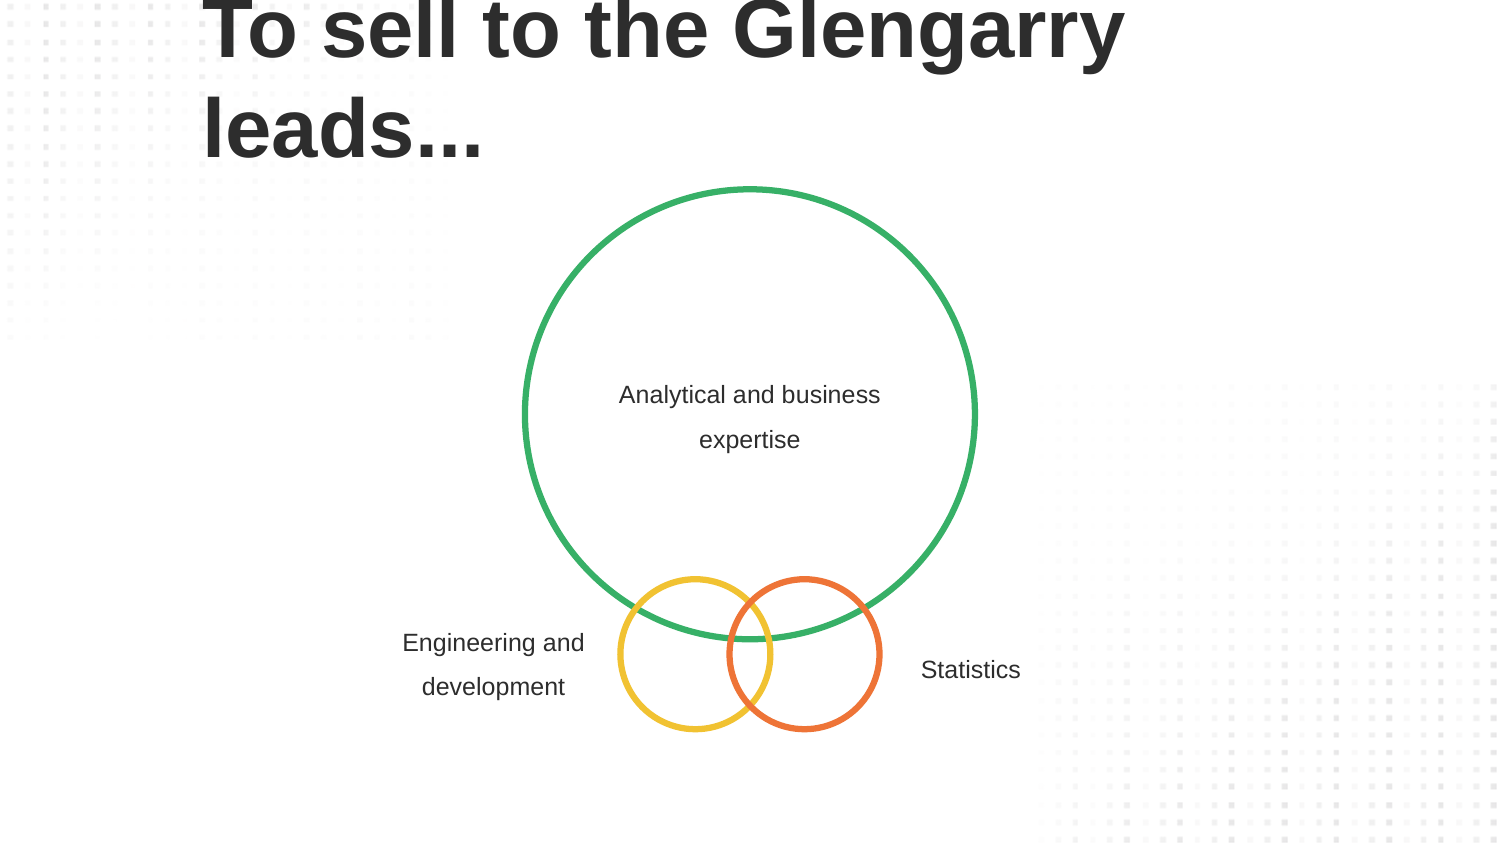

# To sell to the Glengarry leads...

Analytical and business expertise

Engineering and development
Statistics